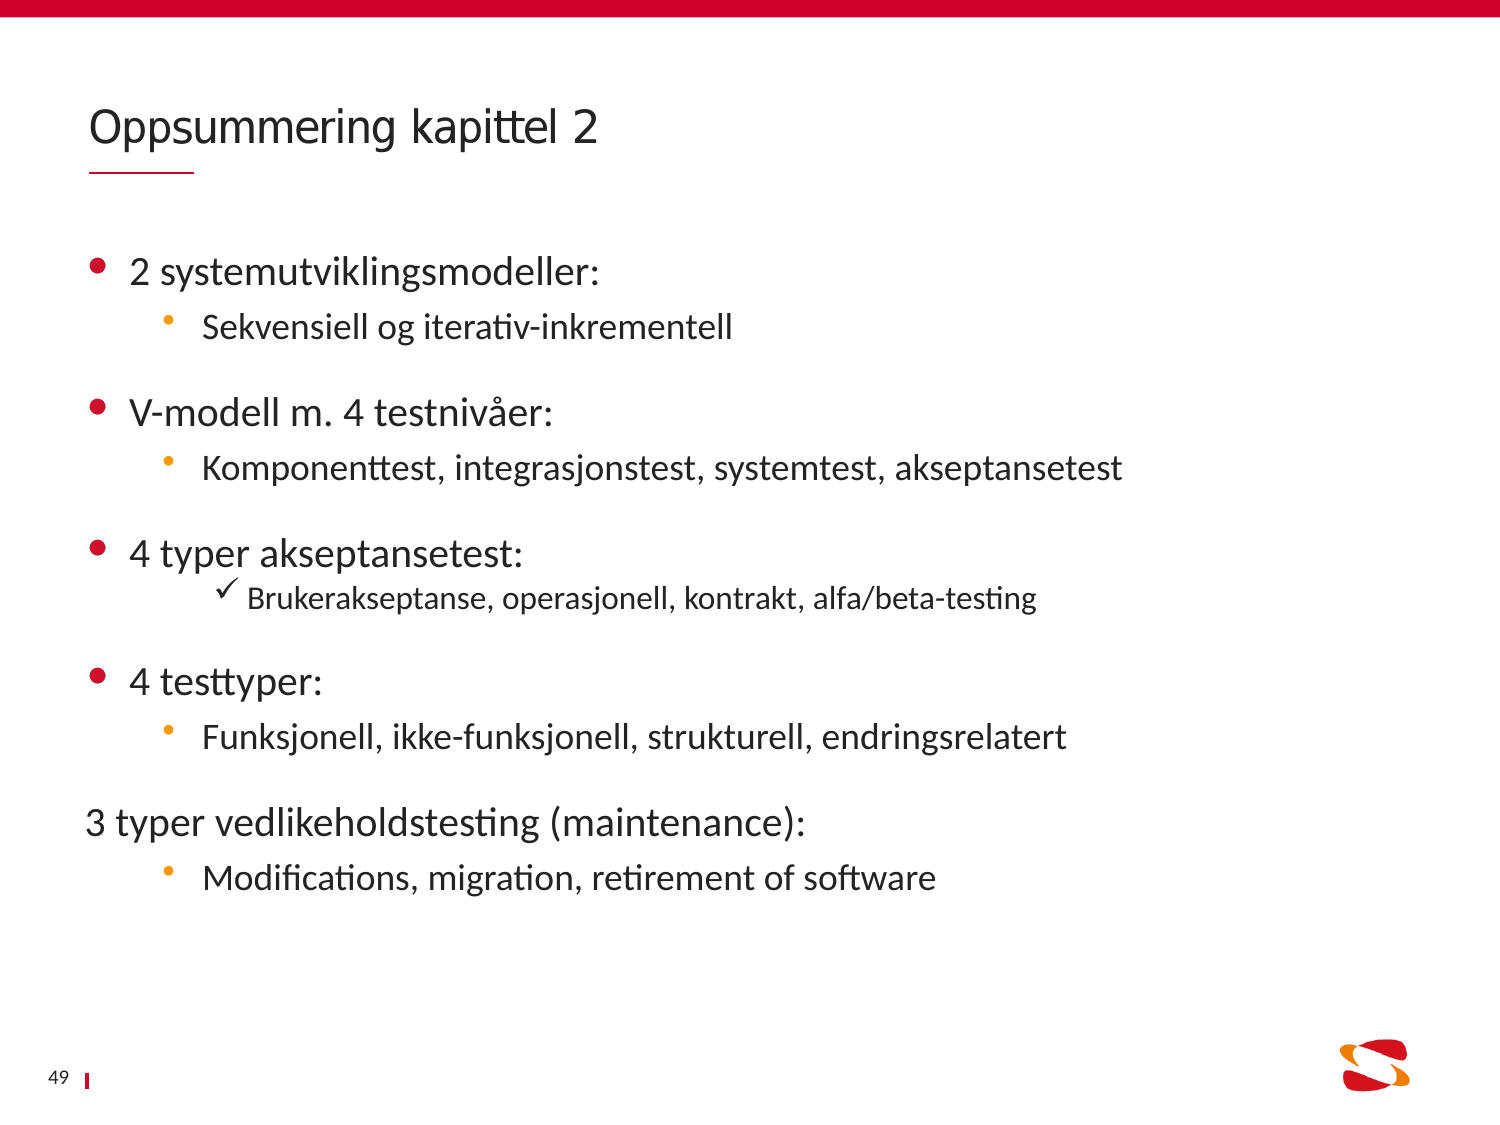

# Oppsummering kapittel 2
2 systemutviklingsmodeller:
Sekvensiell og iterativ-inkrementell
V-modell m. 4 testnivåer:
Komponenttest, integrasjonstest, systemtest, akseptansetest
4 typer akseptansetest:
Brukerakseptanse, operasjonell, kontrakt, alfa/beta-testing
4 testtyper:
Funksjonell, ikke-funksjonell, strukturell, endringsrelatert
3 typer vedlikeholdstesting (maintenance):
Modifications, migration, retirement of software

49